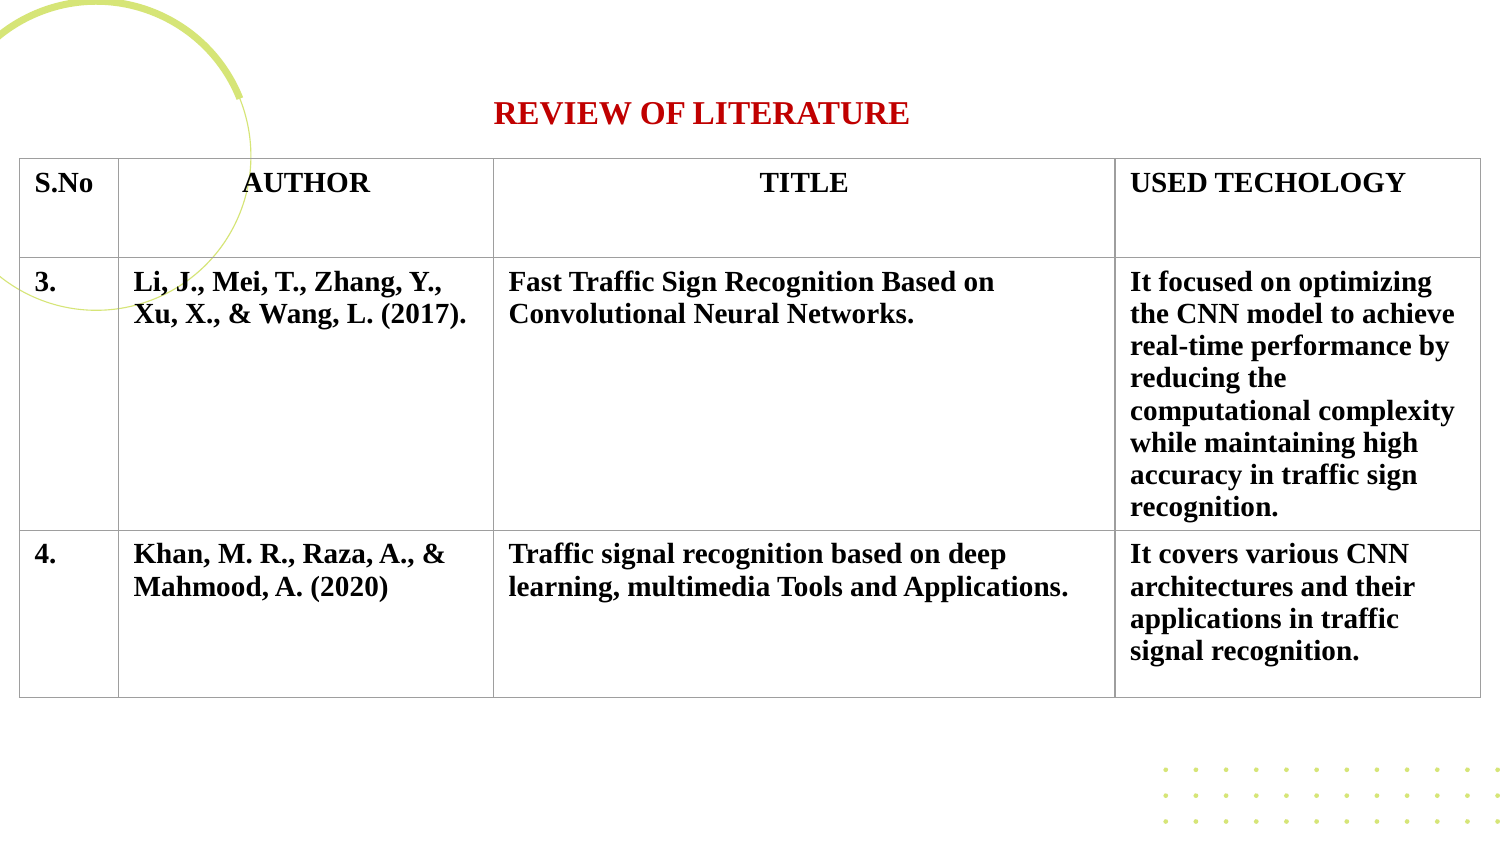

REVIEW OF LITERATURE

| S.No | AUTHOR | TITLE | USED TECHOLOGY |
| --- | --- | --- | --- |
| 3. | Li, J., Mei, T., Zhang, Y., Xu, X., & Wang, L. (2017). | Fast Traffic Sign Recognition Based on Convolutional Neural Networks. | It focused on optimizing the CNN model to achieve real-time performance by reducing the computational complexity while maintaining high accuracy in traffic sign recognition. |
| 4. | Khan, M. R., Raza, A., & Mahmood, A. (2020) | Traffic signal recognition based on deep learning, multimedia Tools and Applications. | It covers various CNN architectures and their applications in traffic signal recognition. |